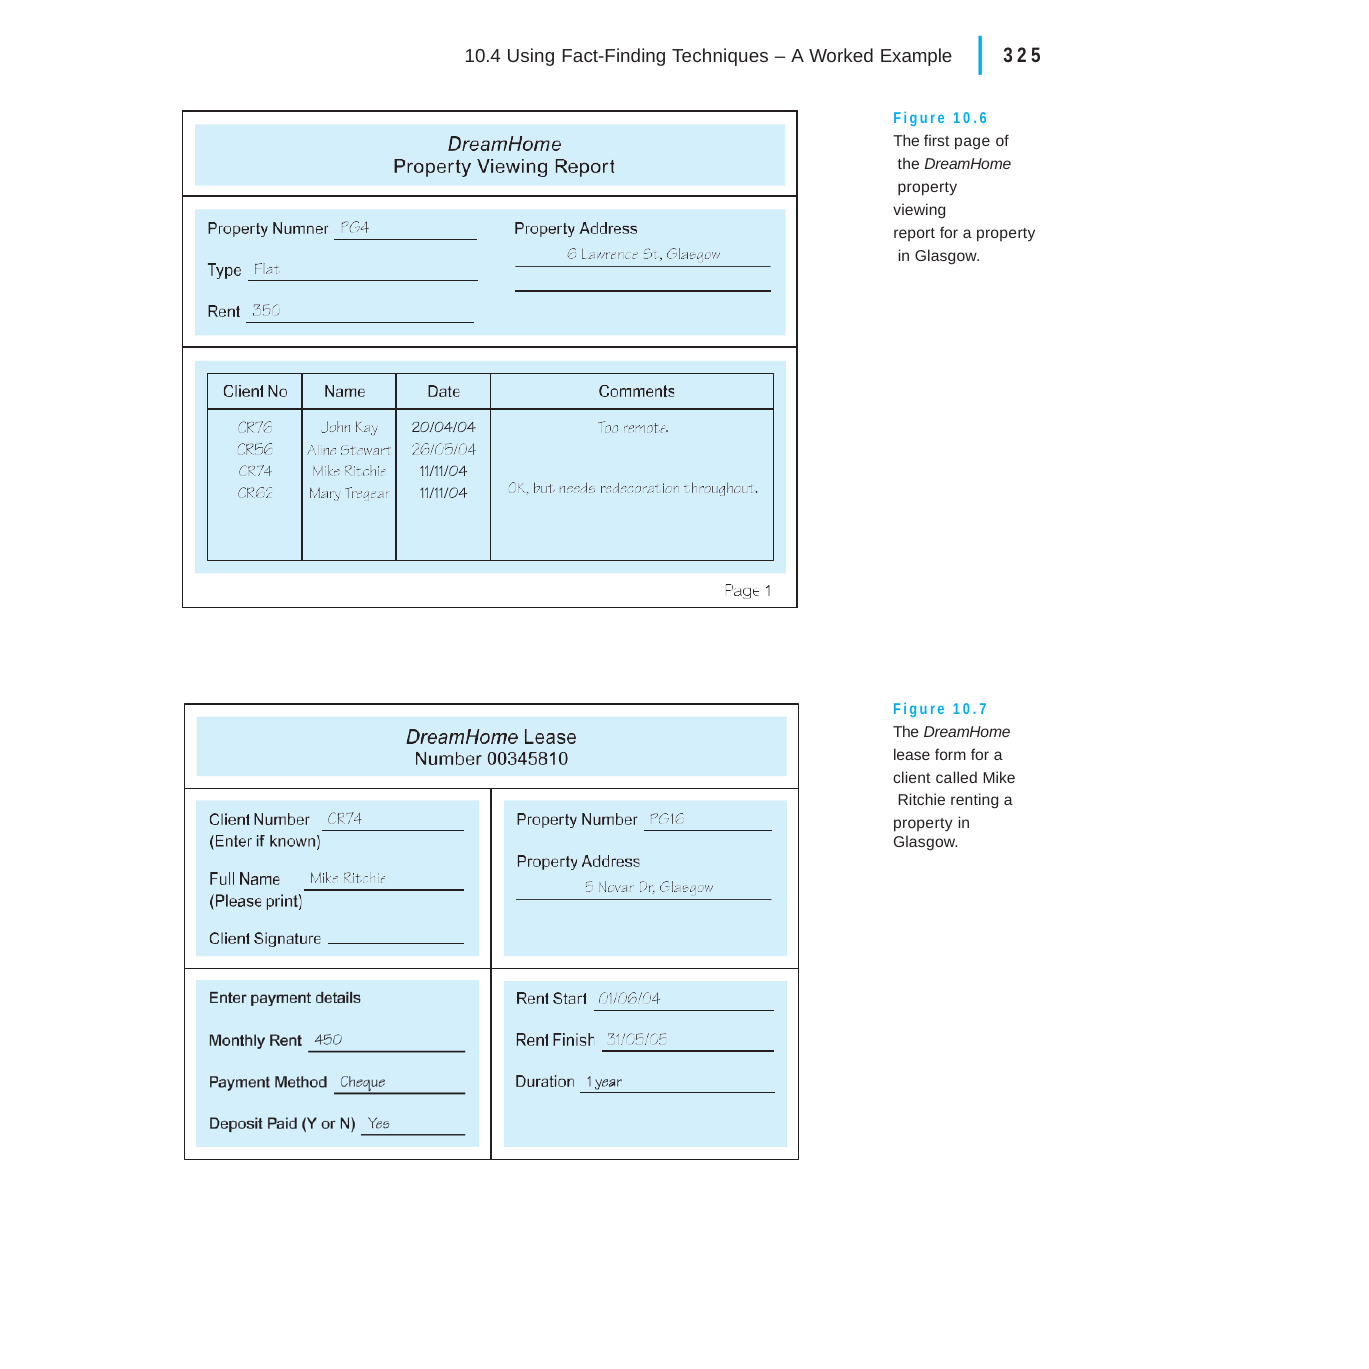

|
10.4 Using Fact-Finding Techniques – A Worked Example	325
Figure 10.6  The first page of  the DreamHome  property viewing
report for a property  in Glasgow.
|  |
| --- |
|  |
|  |

Figure 10.7  The DreamHome  lease form for a  client called Mike  Ritchie renting a
property in Glasgow.